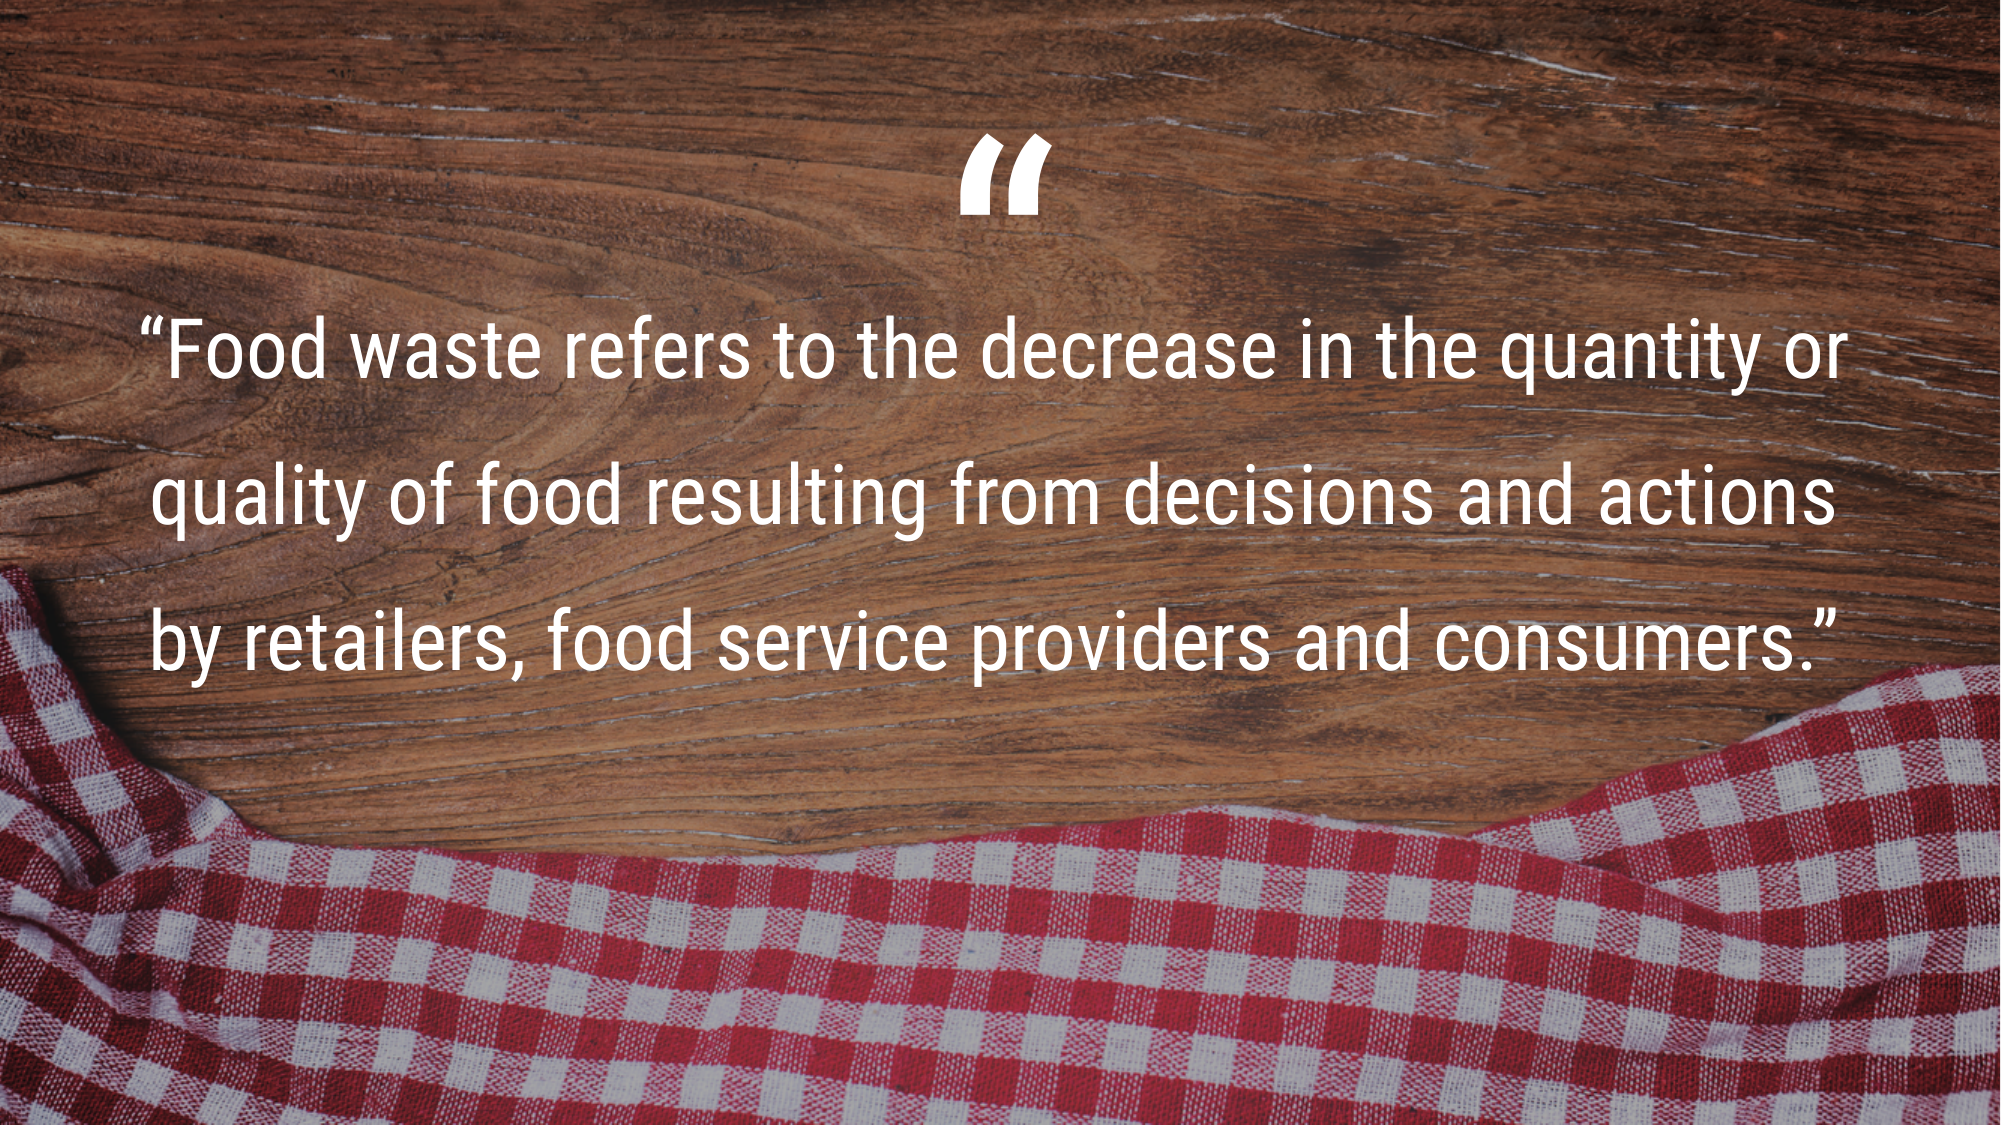

“
“Food waste refers to the decrease in the quantity or quality of food resulting from decisions and actions by retailers, food service providers and consumers.”